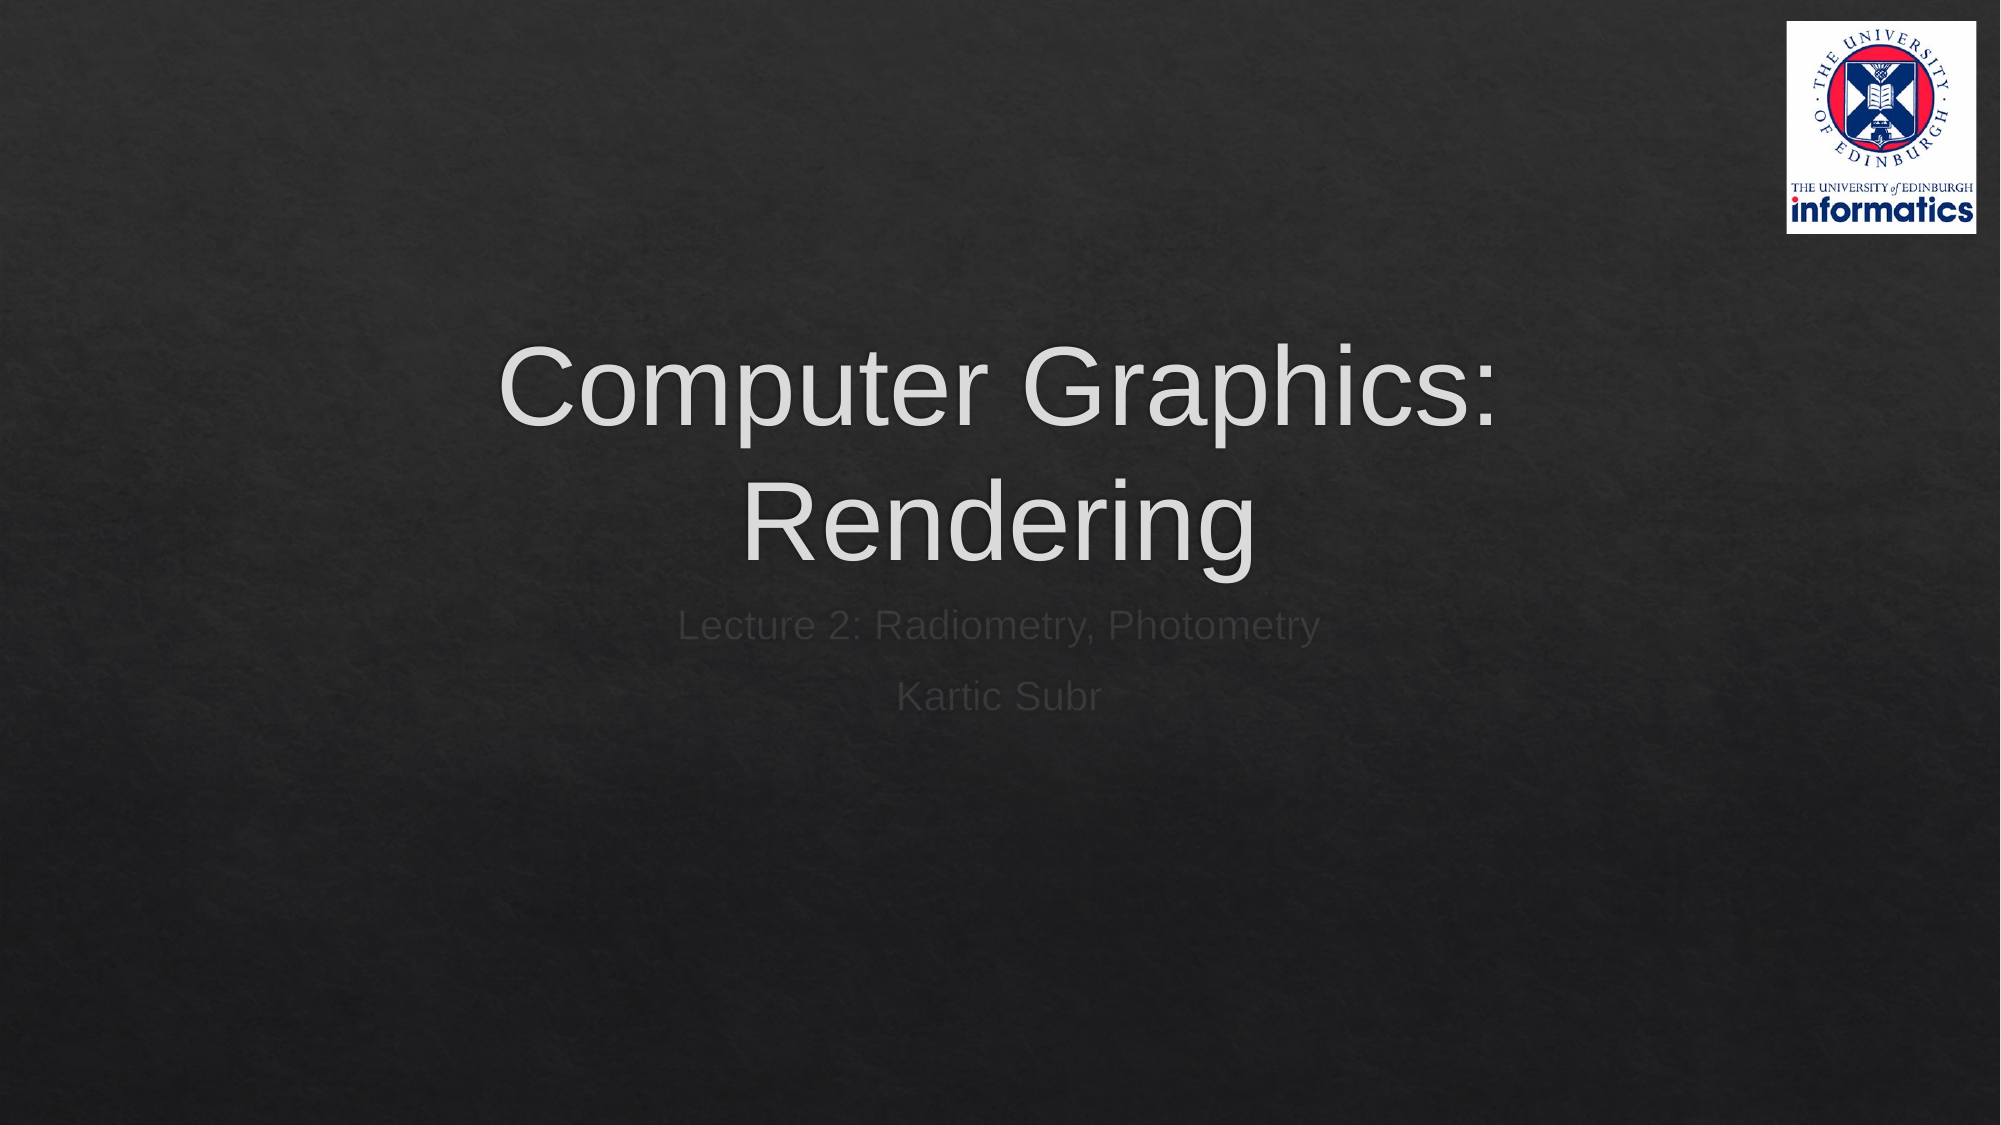

# Computer Graphics: Rendering
Lecture 2: Radiometry, Photometry
Kartic Subr